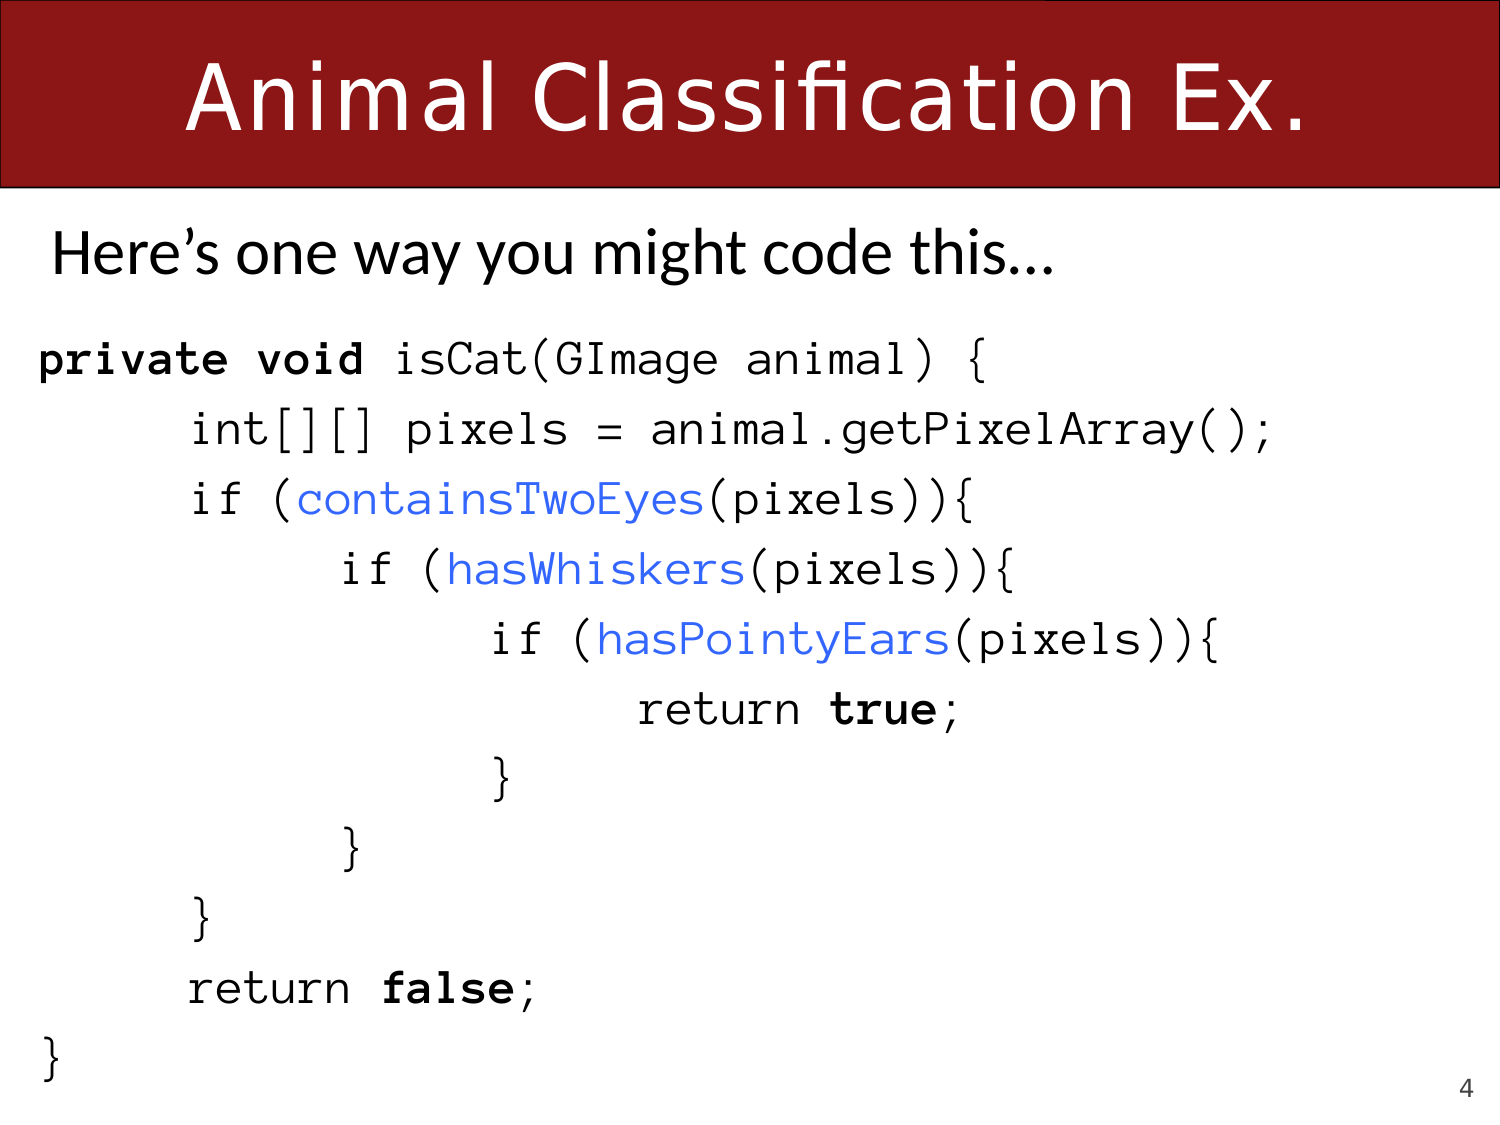

# Animal Classification Ex.
Here’s one way you might code this…
private void isCat(GImage animal) {
	int[][] pixels = animal.getPixelArray();
	if (containsTwoEyes(pixels)){
		if (hasWhiskers(pixels)){
			if (hasPointyEars(pixels)){
				return true;
			}
		}
	}
	return false;
}